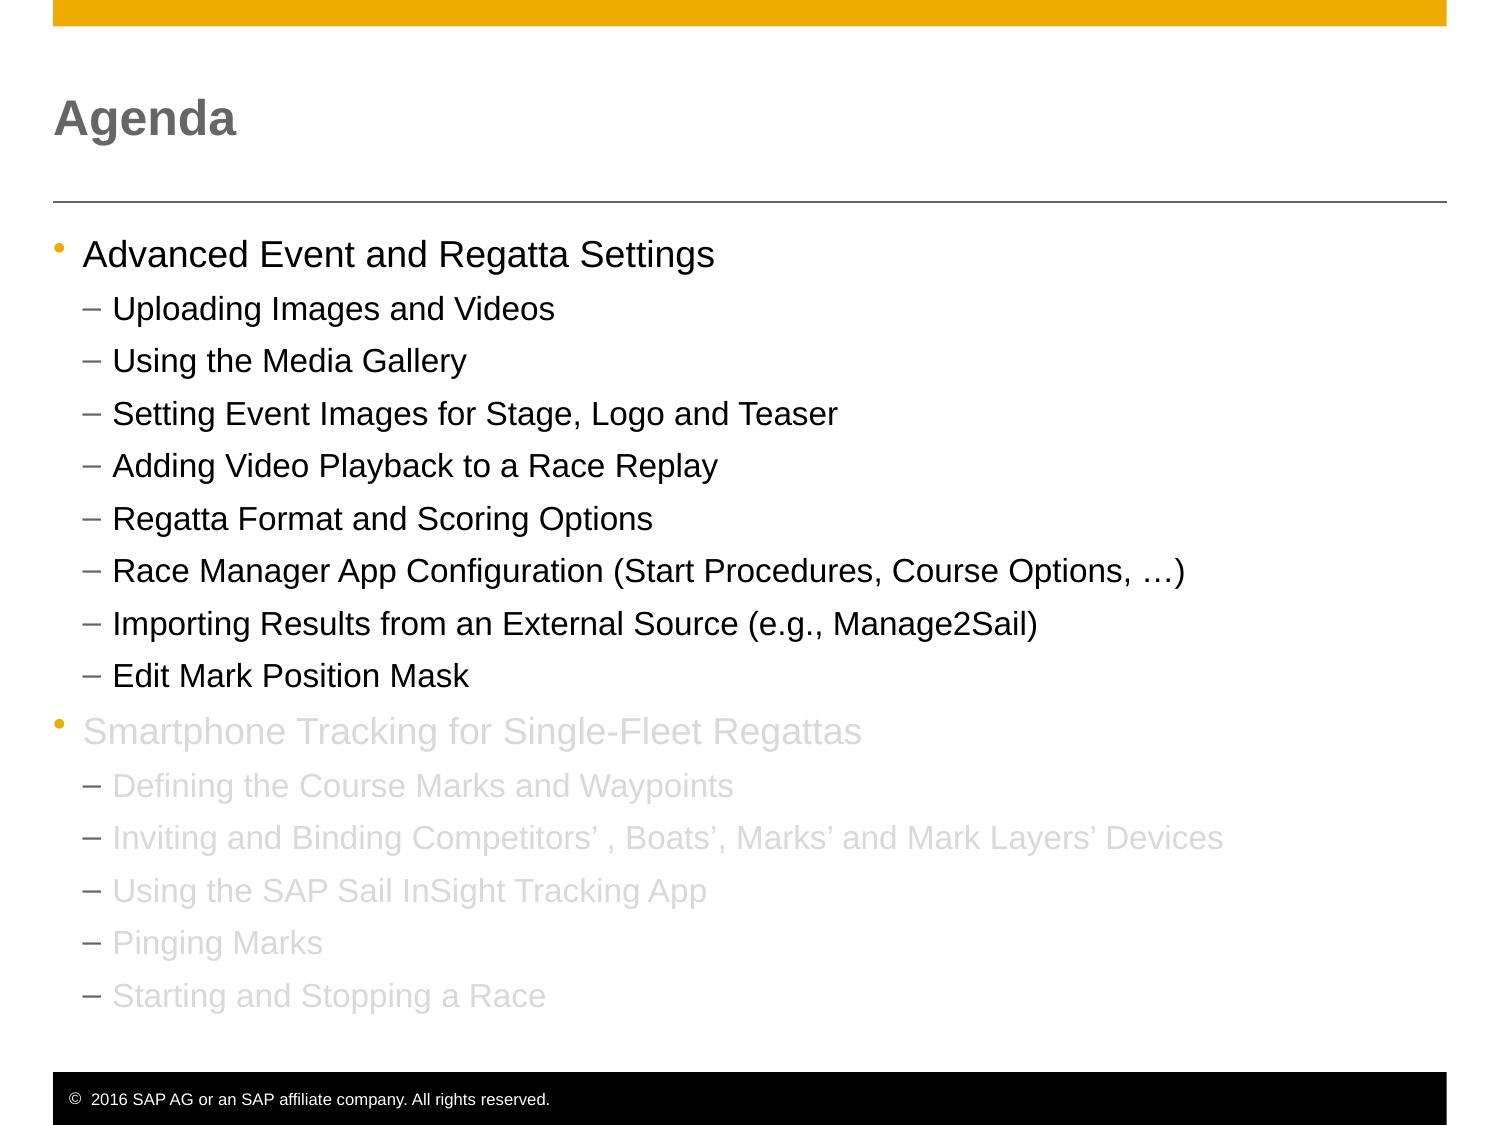

# Agenda
Advanced Event and Regatta Settings
Uploading Images and Videos
Using the Media Gallery
Setting Event Images for Stage, Logo and Teaser
Adding Video Playback to a Race Replay
Regatta Format and Scoring Options
Race Manager App Configuration (Start Procedures, Course Options, …)
Importing Results from an External Source (e.g., Manage2Sail)
Edit Mark Position Mask
Smartphone Tracking for Single-Fleet Regattas
Defining the Course Marks and Waypoints
Inviting and Binding Competitors’ , Boats’, Marks’ and Mark Layers’ Devices
Using the SAP Sail InSight Tracking App
Pinging Marks
Starting and Stopping a Race